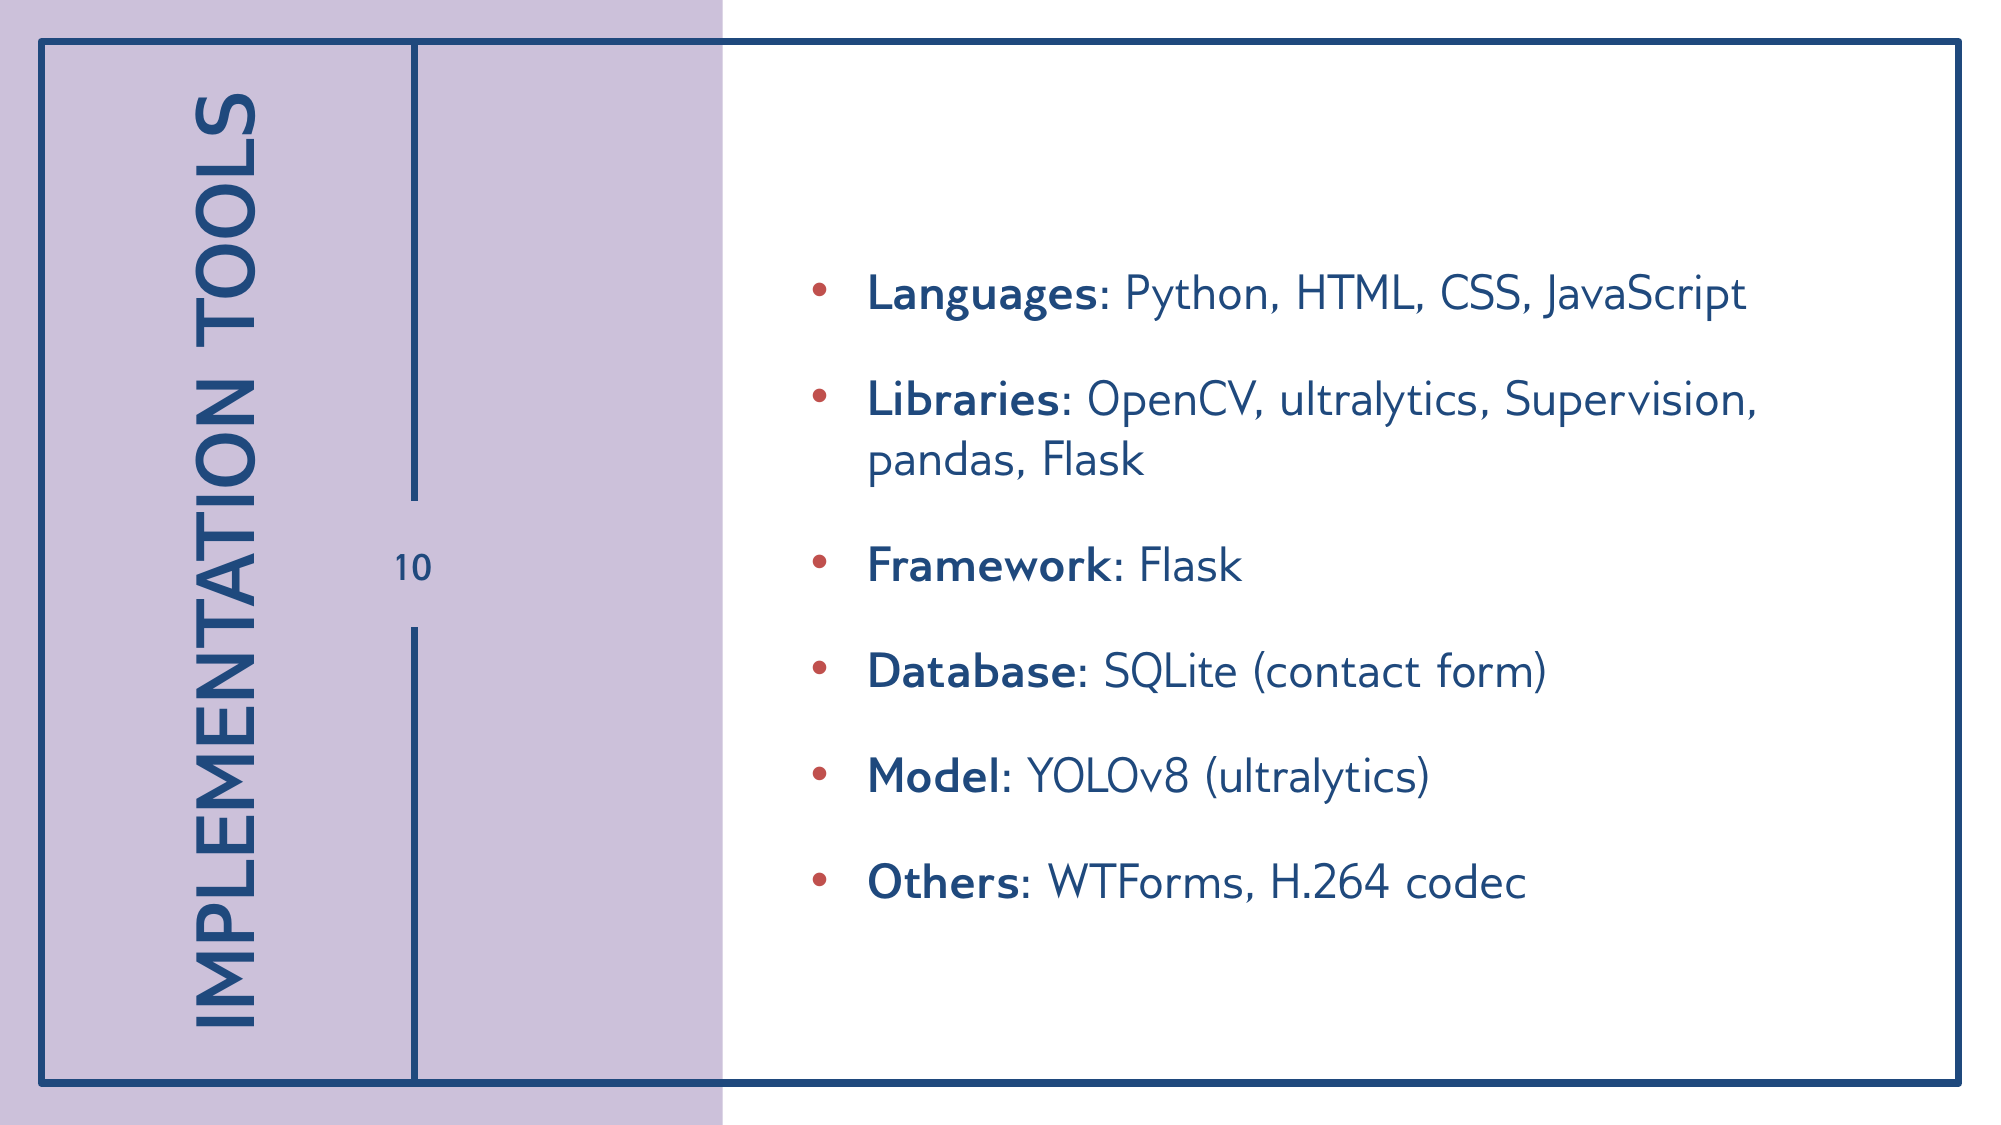

Languages: Python, HTML, CSS, JavaScript
Libraries: OpenCV, ultralytics, Supervision, pandas, Flask
Framework: Flask
Database: SQLite (contact form)
Model: YOLOv8 (ultralytics)
Others: WTForms, H.264 codec

# Implementation Tools
10